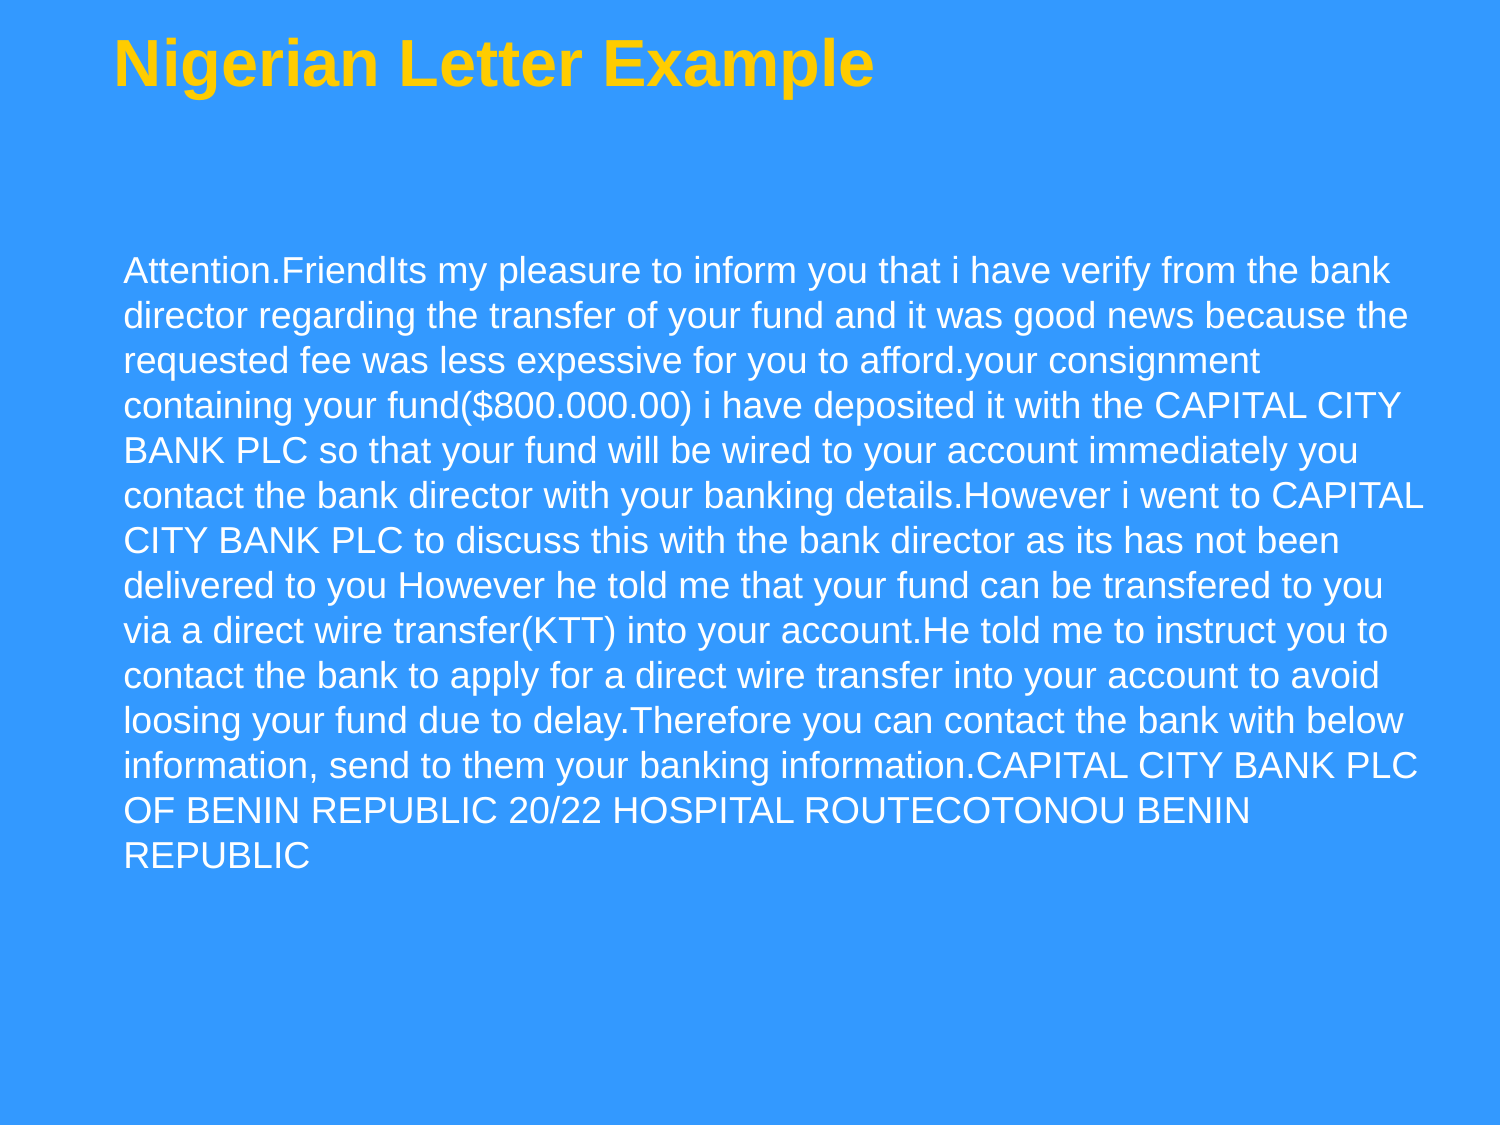

# Nigerian Letter Example

Attention.Friend  Its my pleasure to inform you that i have verify from the bank director regarding the transfer of your fund and it was good news because the requested fee was less expessive for you to afford.  your consignment containing your fund($800.000.00) i have deposited it with the CAPITAL CITY BANK PLC so that your fund will be wired to your account immediately you contact the bank director with your banking details.  However i went to CAPITAL CITY BANK PLC to discuss this with the bank director as its has not been delivered to you However he told me that your fund can be transfered to you via a direct wire transfer(KTT) into your account.He told me to instruct you to contact the bank to apply for a direct wire transfer into your account to avoid loosing your fund due to delay.  Therefore you can contact the bank with below information, send to them your banking information.  CAPITAL CITY BANK PLC OF BENIN REPUBLIC  20/22 HOSPITAL ROUTE COTONOU BENIN REPUBLIC